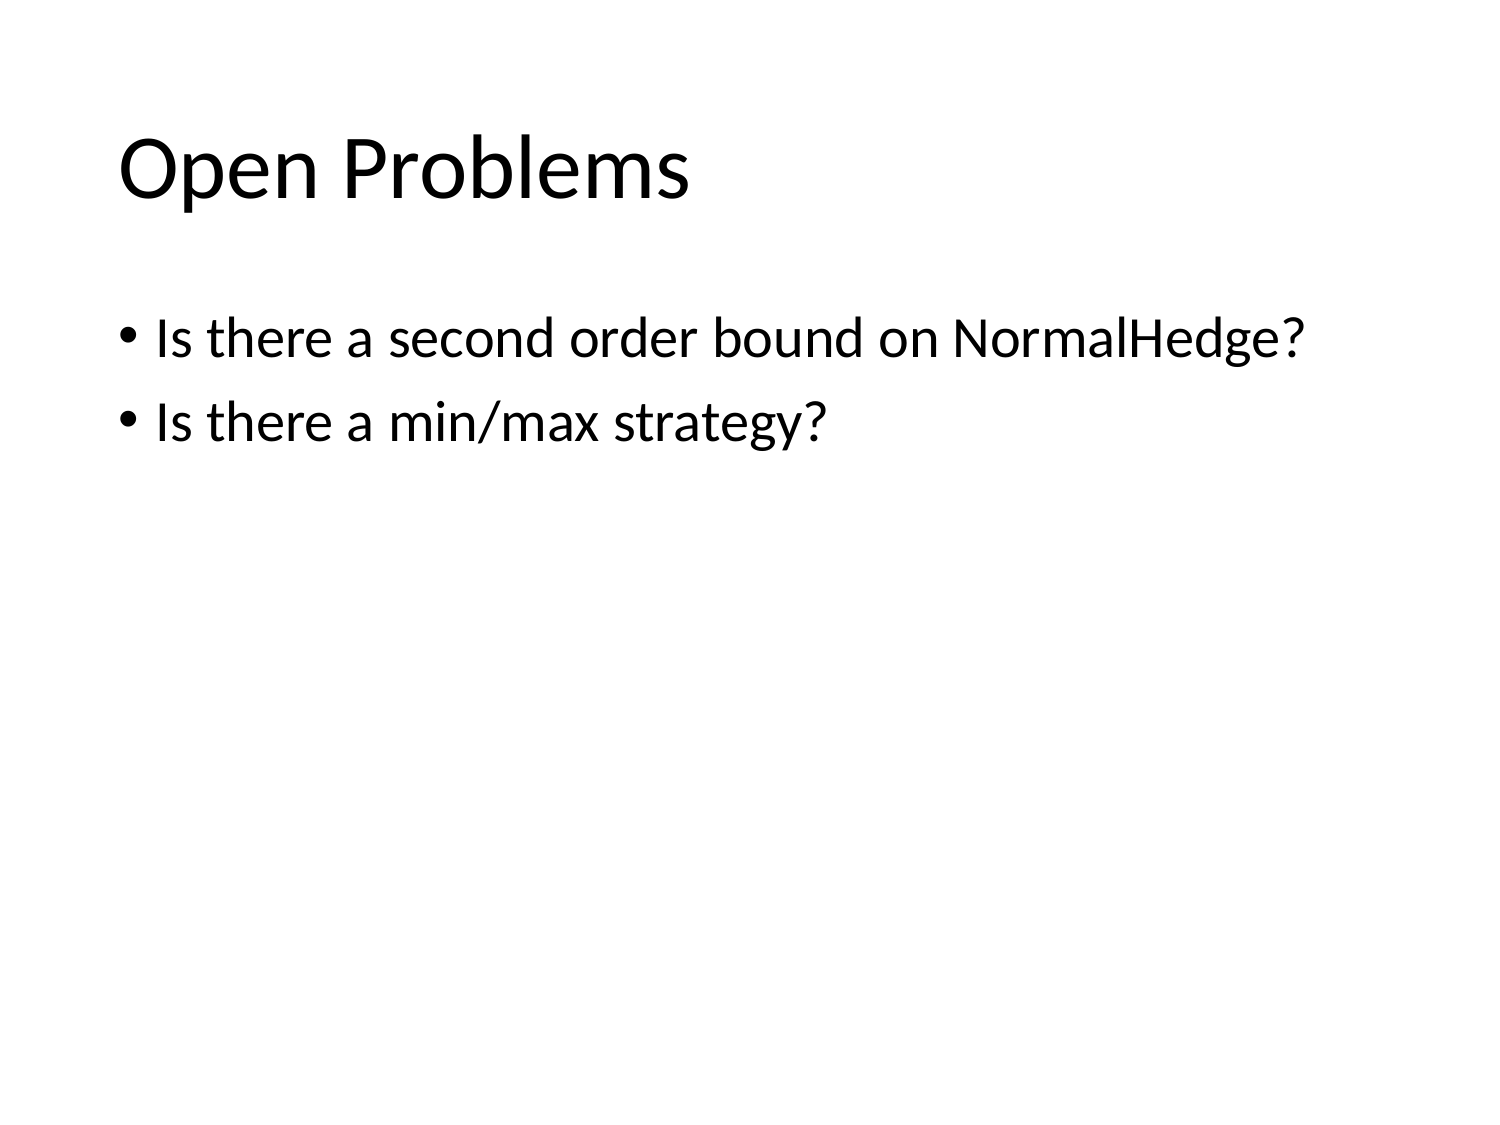

# Open Problems
Is there a second order bound on NormalHedge?
Is there a min/max strategy?